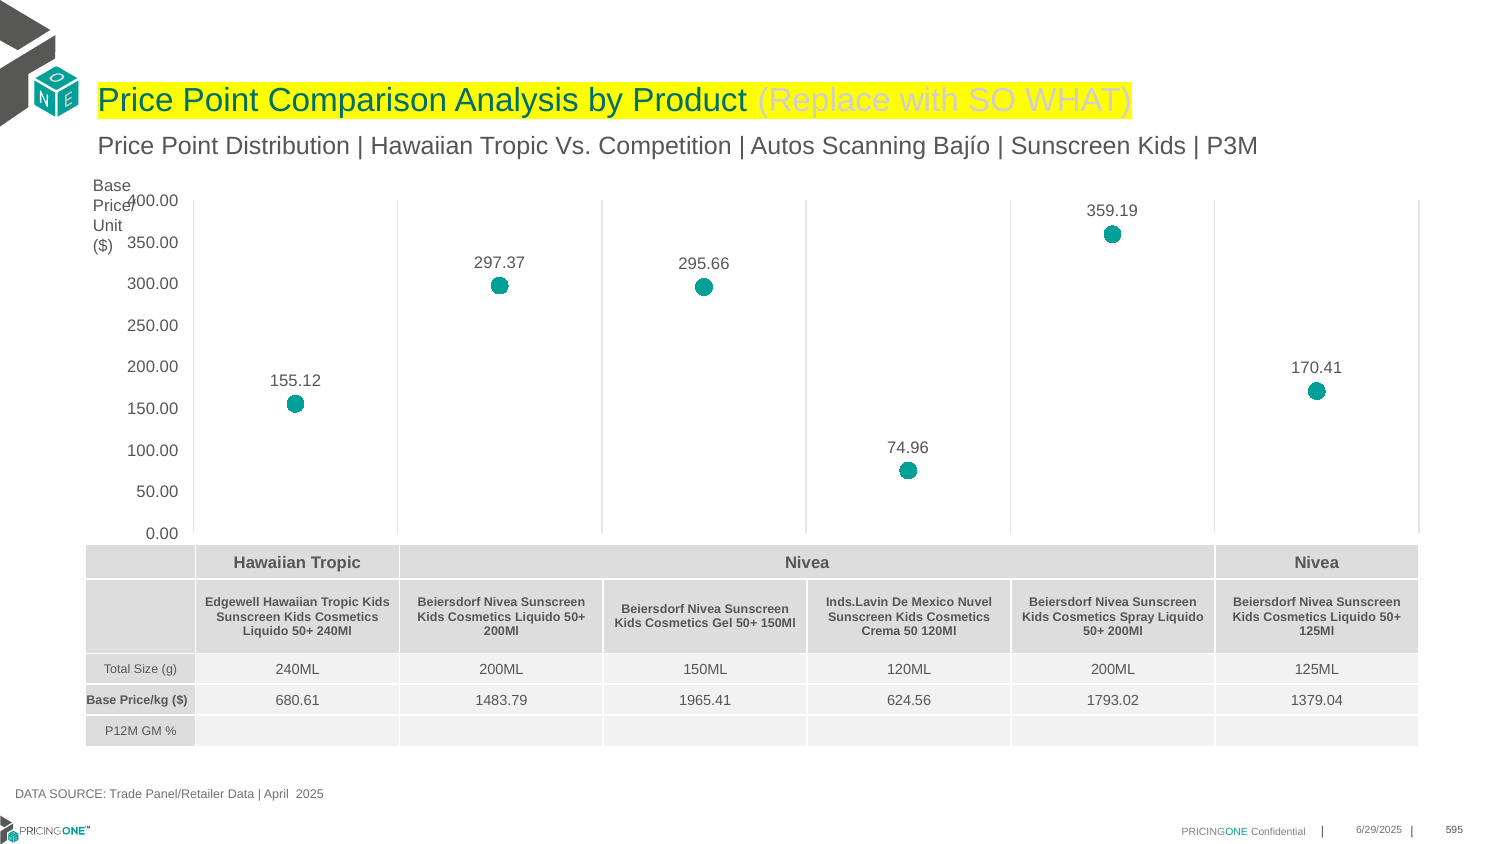

# Price Point Comparison Analysis by Product (Replace with SO WHAT)
Price Point Distribution | Hawaiian Tropic Vs. Competition | Autos Scanning Bajío | Sunscreen Kids | P3M
Base Price/Unit ($)

### Chart

| Category | Base Price/Unit |
|---|---|
| Edgewell Hawaiian Tropic Kids Sunscreen Kids Cosmetics Liquido 50+ 240Ml | 155.12 |
| Beiersdorf Nivea Sunscreen Kids Cosmetics Liquido 50+ 200Ml | 297.37 |
| Beiersdorf Nivea Sunscreen Kids Cosmetics Gel 50+ 150Ml | 295.66 |
| Inds.Lavin De Mexico Nuvel Sunscreen Kids Cosmetics Crema 50 120Ml | 74.96 |
| Beiersdorf Nivea Sunscreen Kids Cosmetics Spray Liquido 50+ 200Ml | 359.19 |
| Beiersdorf Nivea Sunscreen Kids Cosmetics Liquido 50+ 125Ml | 170.41 |
|  | Hawaiian Tropic | Nivea | Nivea | Nuvel | Nivea | Nivea |
| --- | --- | --- | --- | --- | --- | --- |
|  | Edgewell Hawaiian Tropic Kids Sunscreen Kids Cosmetics Liquido 50+ 240Ml | Beiersdorf Nivea Sunscreen Kids Cosmetics Liquido 50+ 200Ml | Beiersdorf Nivea Sunscreen Kids Cosmetics Gel 50+ 150Ml | Inds.Lavin De Mexico Nuvel Sunscreen Kids Cosmetics Crema 50 120Ml | Beiersdorf Nivea Sunscreen Kids Cosmetics Spray Liquido 50+ 200Ml | Beiersdorf Nivea Sunscreen Kids Cosmetics Liquido 50+ 125Ml |
| Total Size (g) | 240ML | 200ML | 150ML | 120ML | 200ML | 125ML |
| Base Price/kg ($) | 680.61 | 1483.79 | 1965.41 | 624.56 | 1793.02 | 1379.04 |
| P12M GM % |  |  |  |  |  |  |
DATA SOURCE: Trade Panel/Retailer Data | April  2025

6/29/2025
595